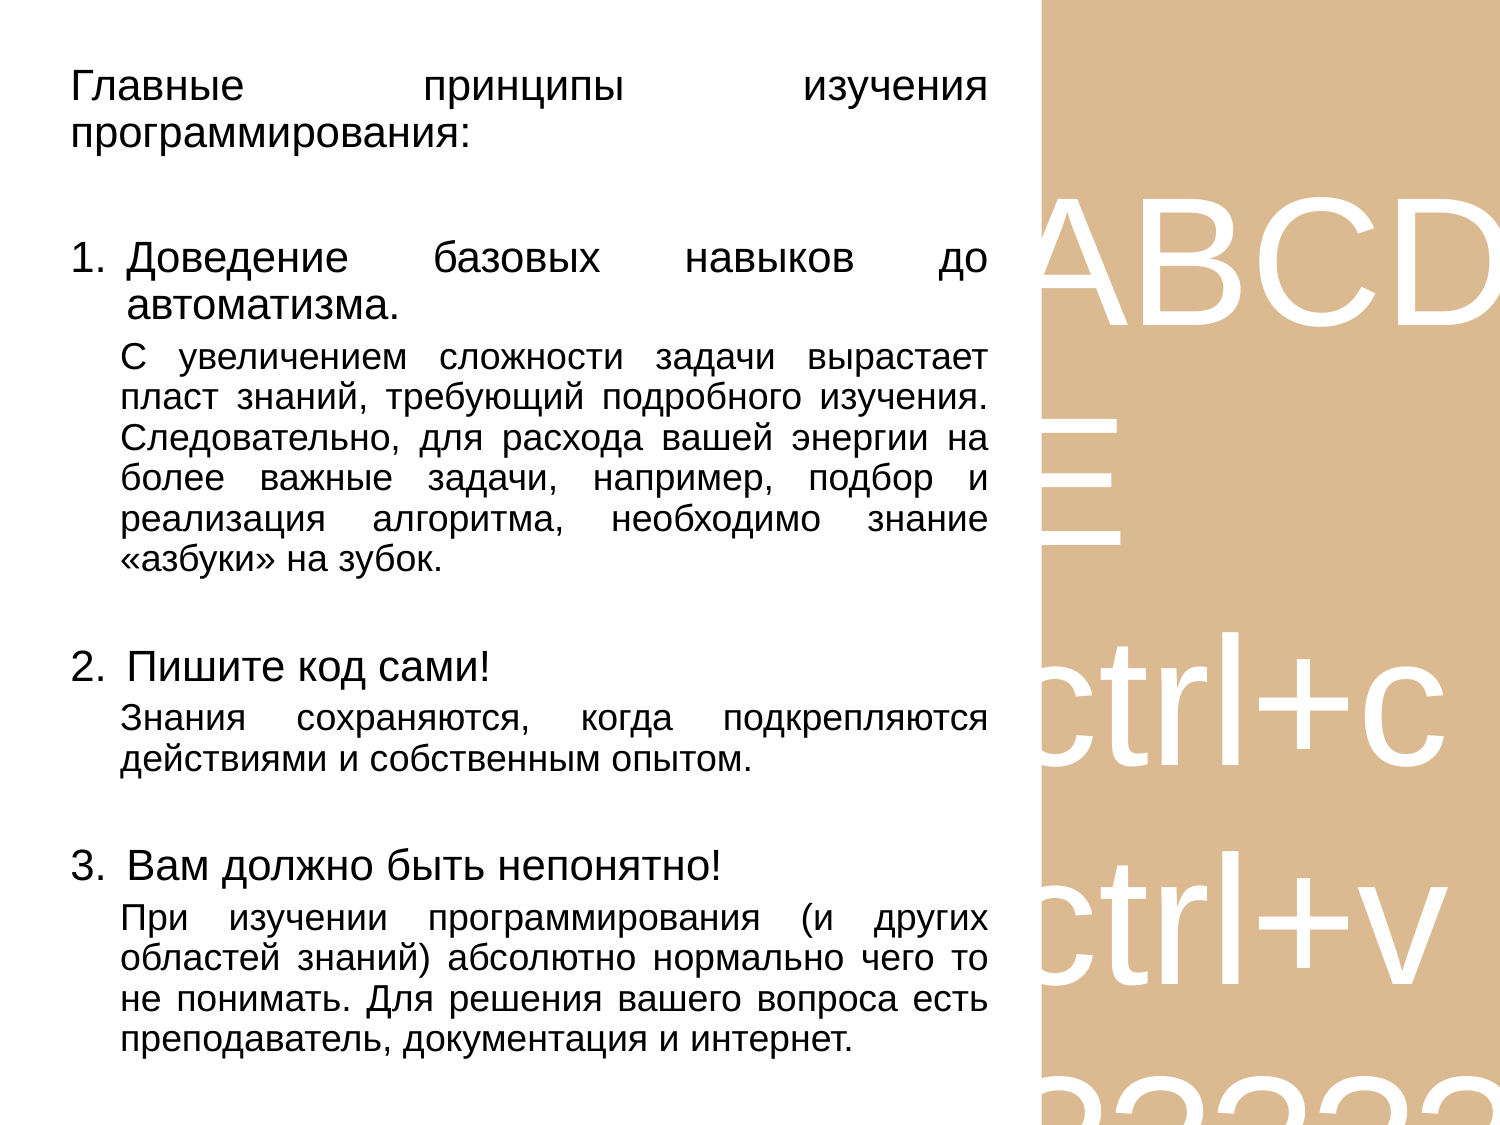

Главные принципы изучения программирования:

Доведение базовых навыков до автоматизма.
С увеличением сложности задачи вырастает пласт знаний, требующий подробного изучения. Следовательно, для расхода вашей энергии на более важные задачи, например, подбор и реализация алгоритма, необходимо знание «азбуки» на зубок.

Пишите код сами!
Знания сохраняются, когда подкрепляются действиями и собственным опытом.

Вам должно быть непонятно!
При изучении программирования (и других областей знаний) абсолютно нормально чего то не понимать. Для решения вашего вопроса есть преподаватель, документация и интернет.

ABCDE
ctrl+c
ctrl+v
???????